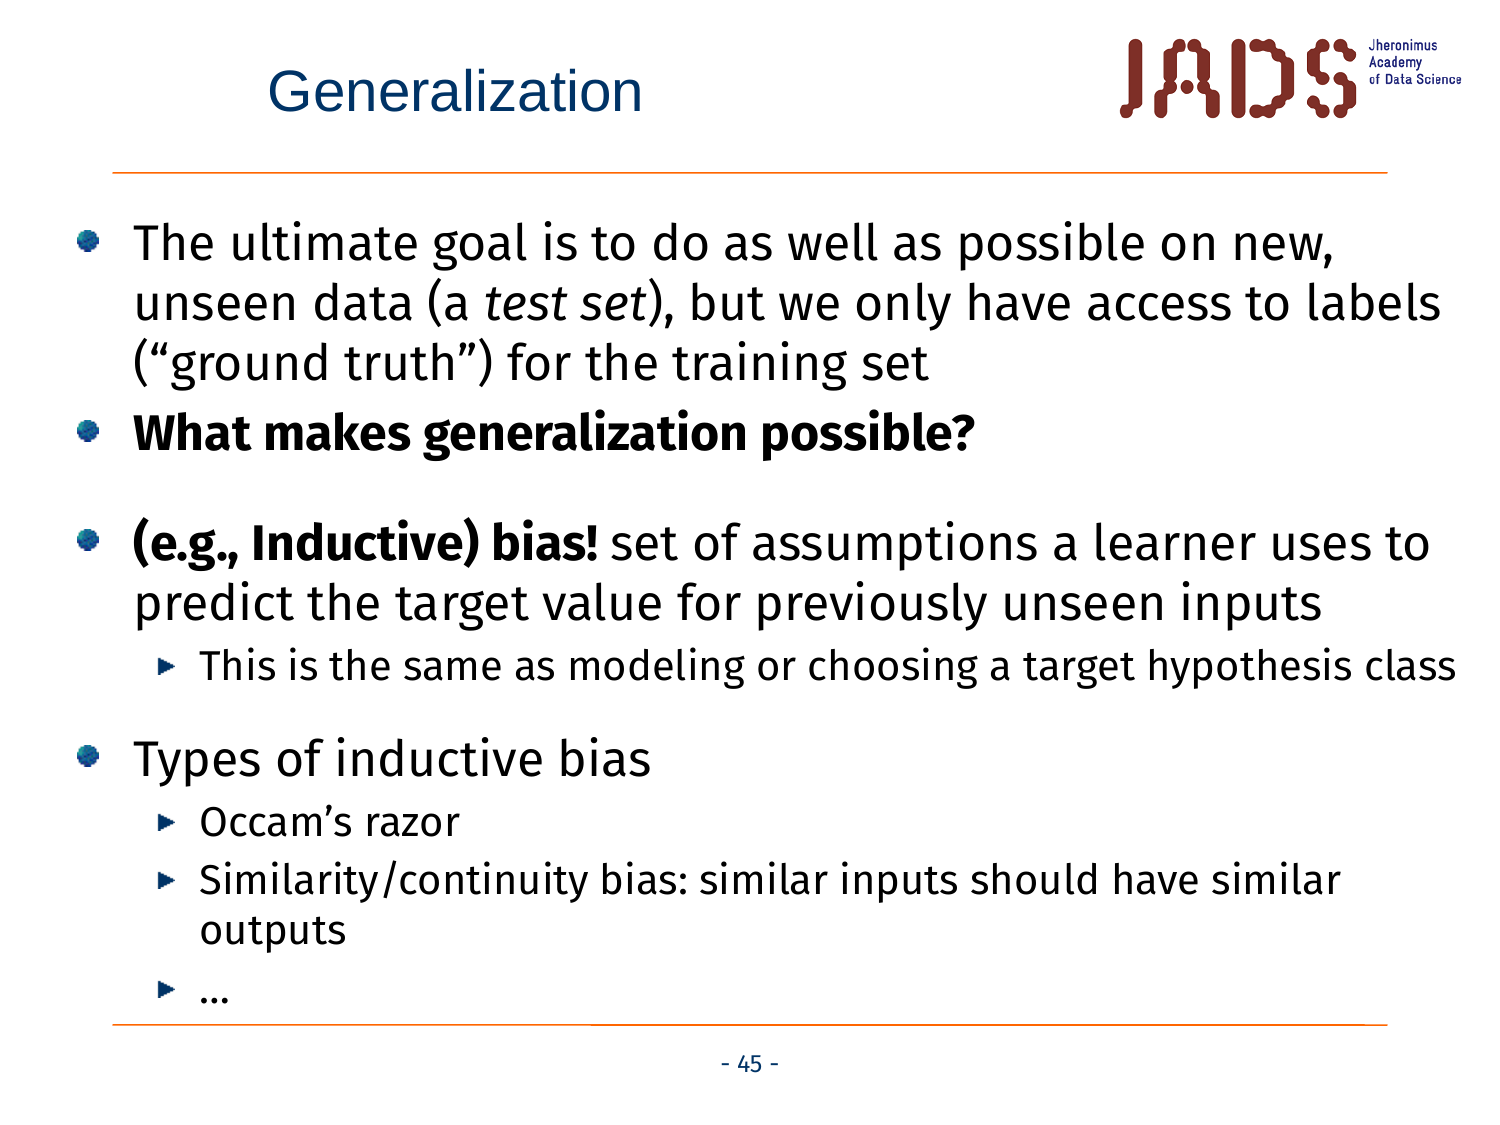

# Generalization
The ultimate goal is to do as well as possible on new, unseen data (a test set), but we only have access to labels (“ground truth”) for the training set
What makes generalization possible?
(e.g., Inductive) bias! set of assumptions a learner uses to predict the target value for previously unseen inputs
This is the same as modeling or choosing a target hypothesis class
Types of inductive bias
Occam’s razor
Similarity/continuity bias: similar inputs should have similar outputs
…
- 45 -